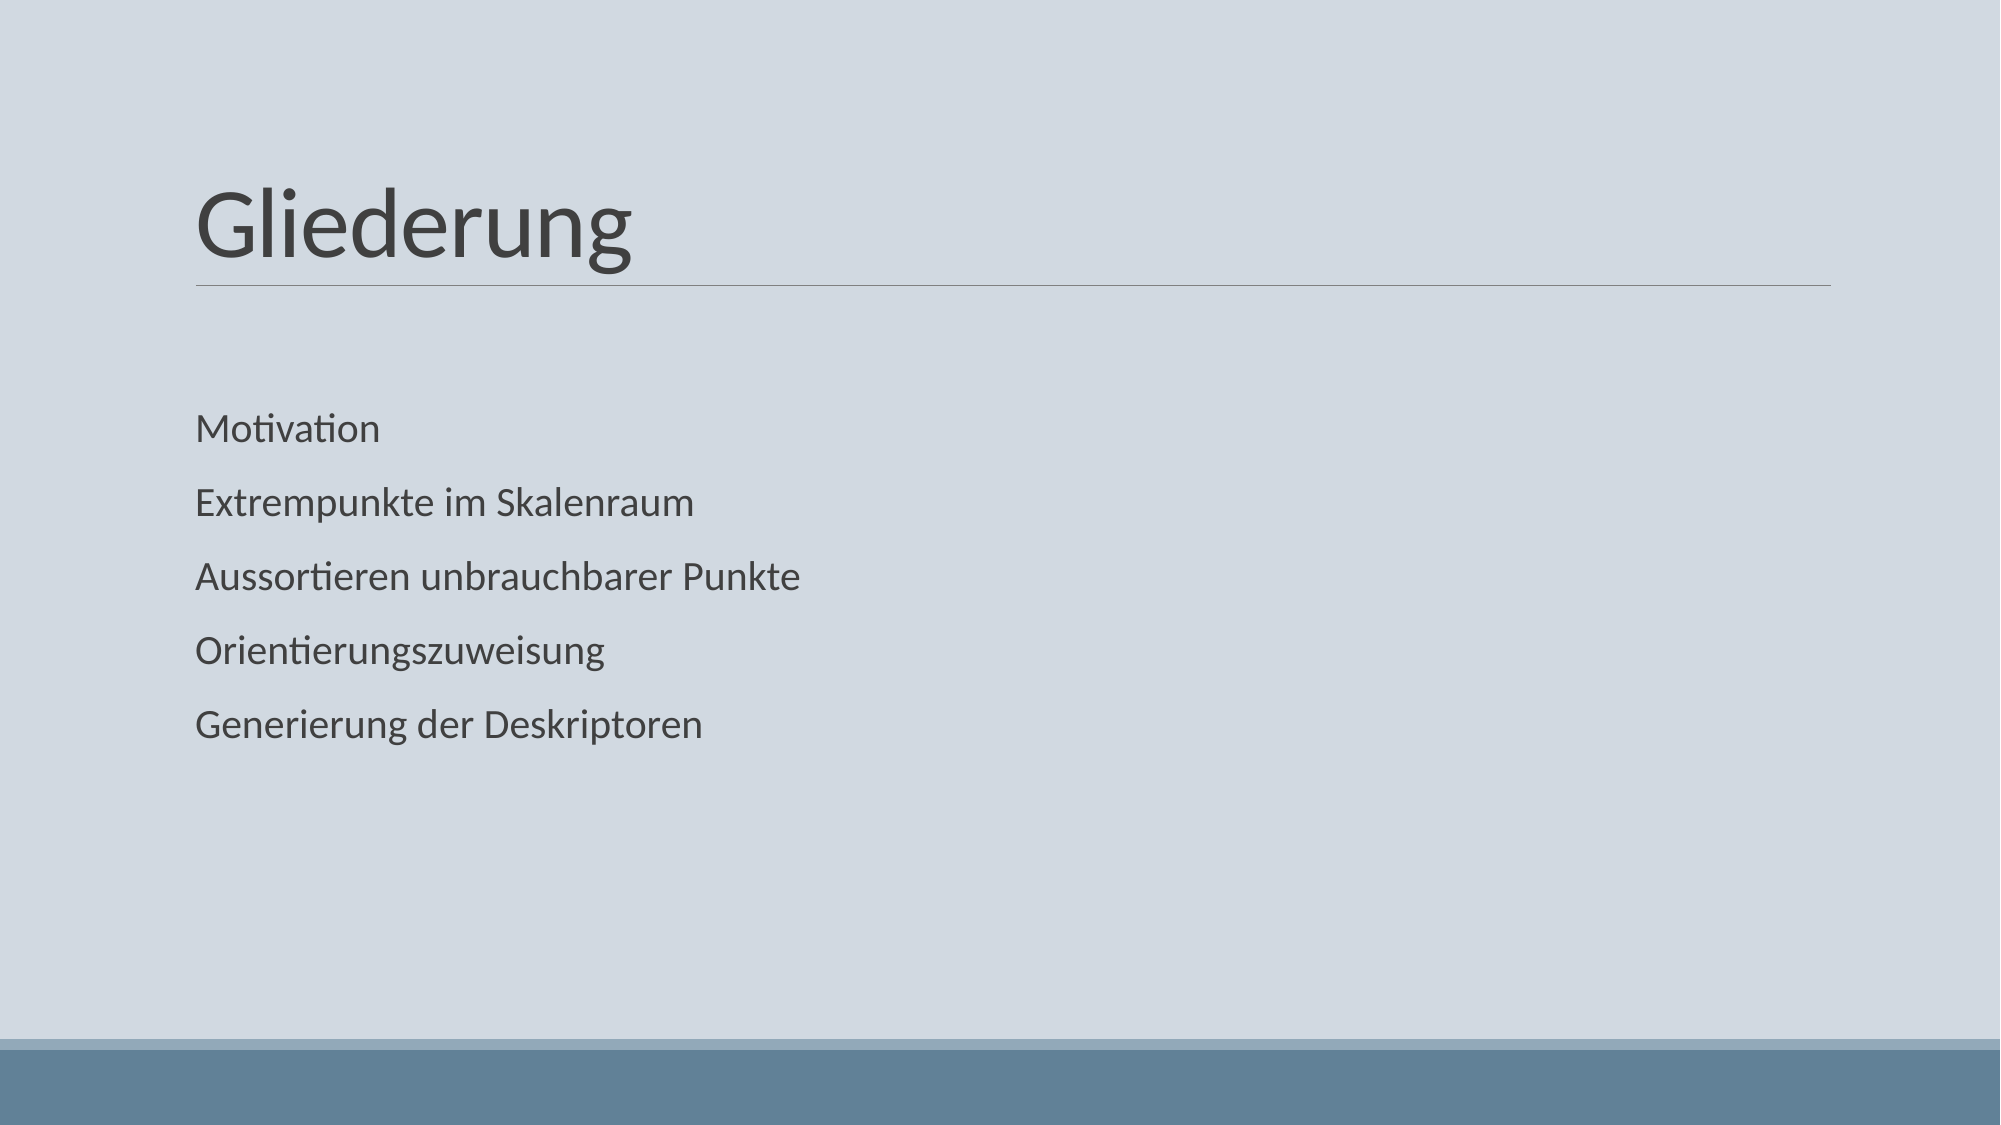

# Gliederung
Motivation
Extrempunkte im Skalenraum
Aussortieren unbrauchbarer Punkte
Orientierungszuweisung
Generierung der Deskriptoren